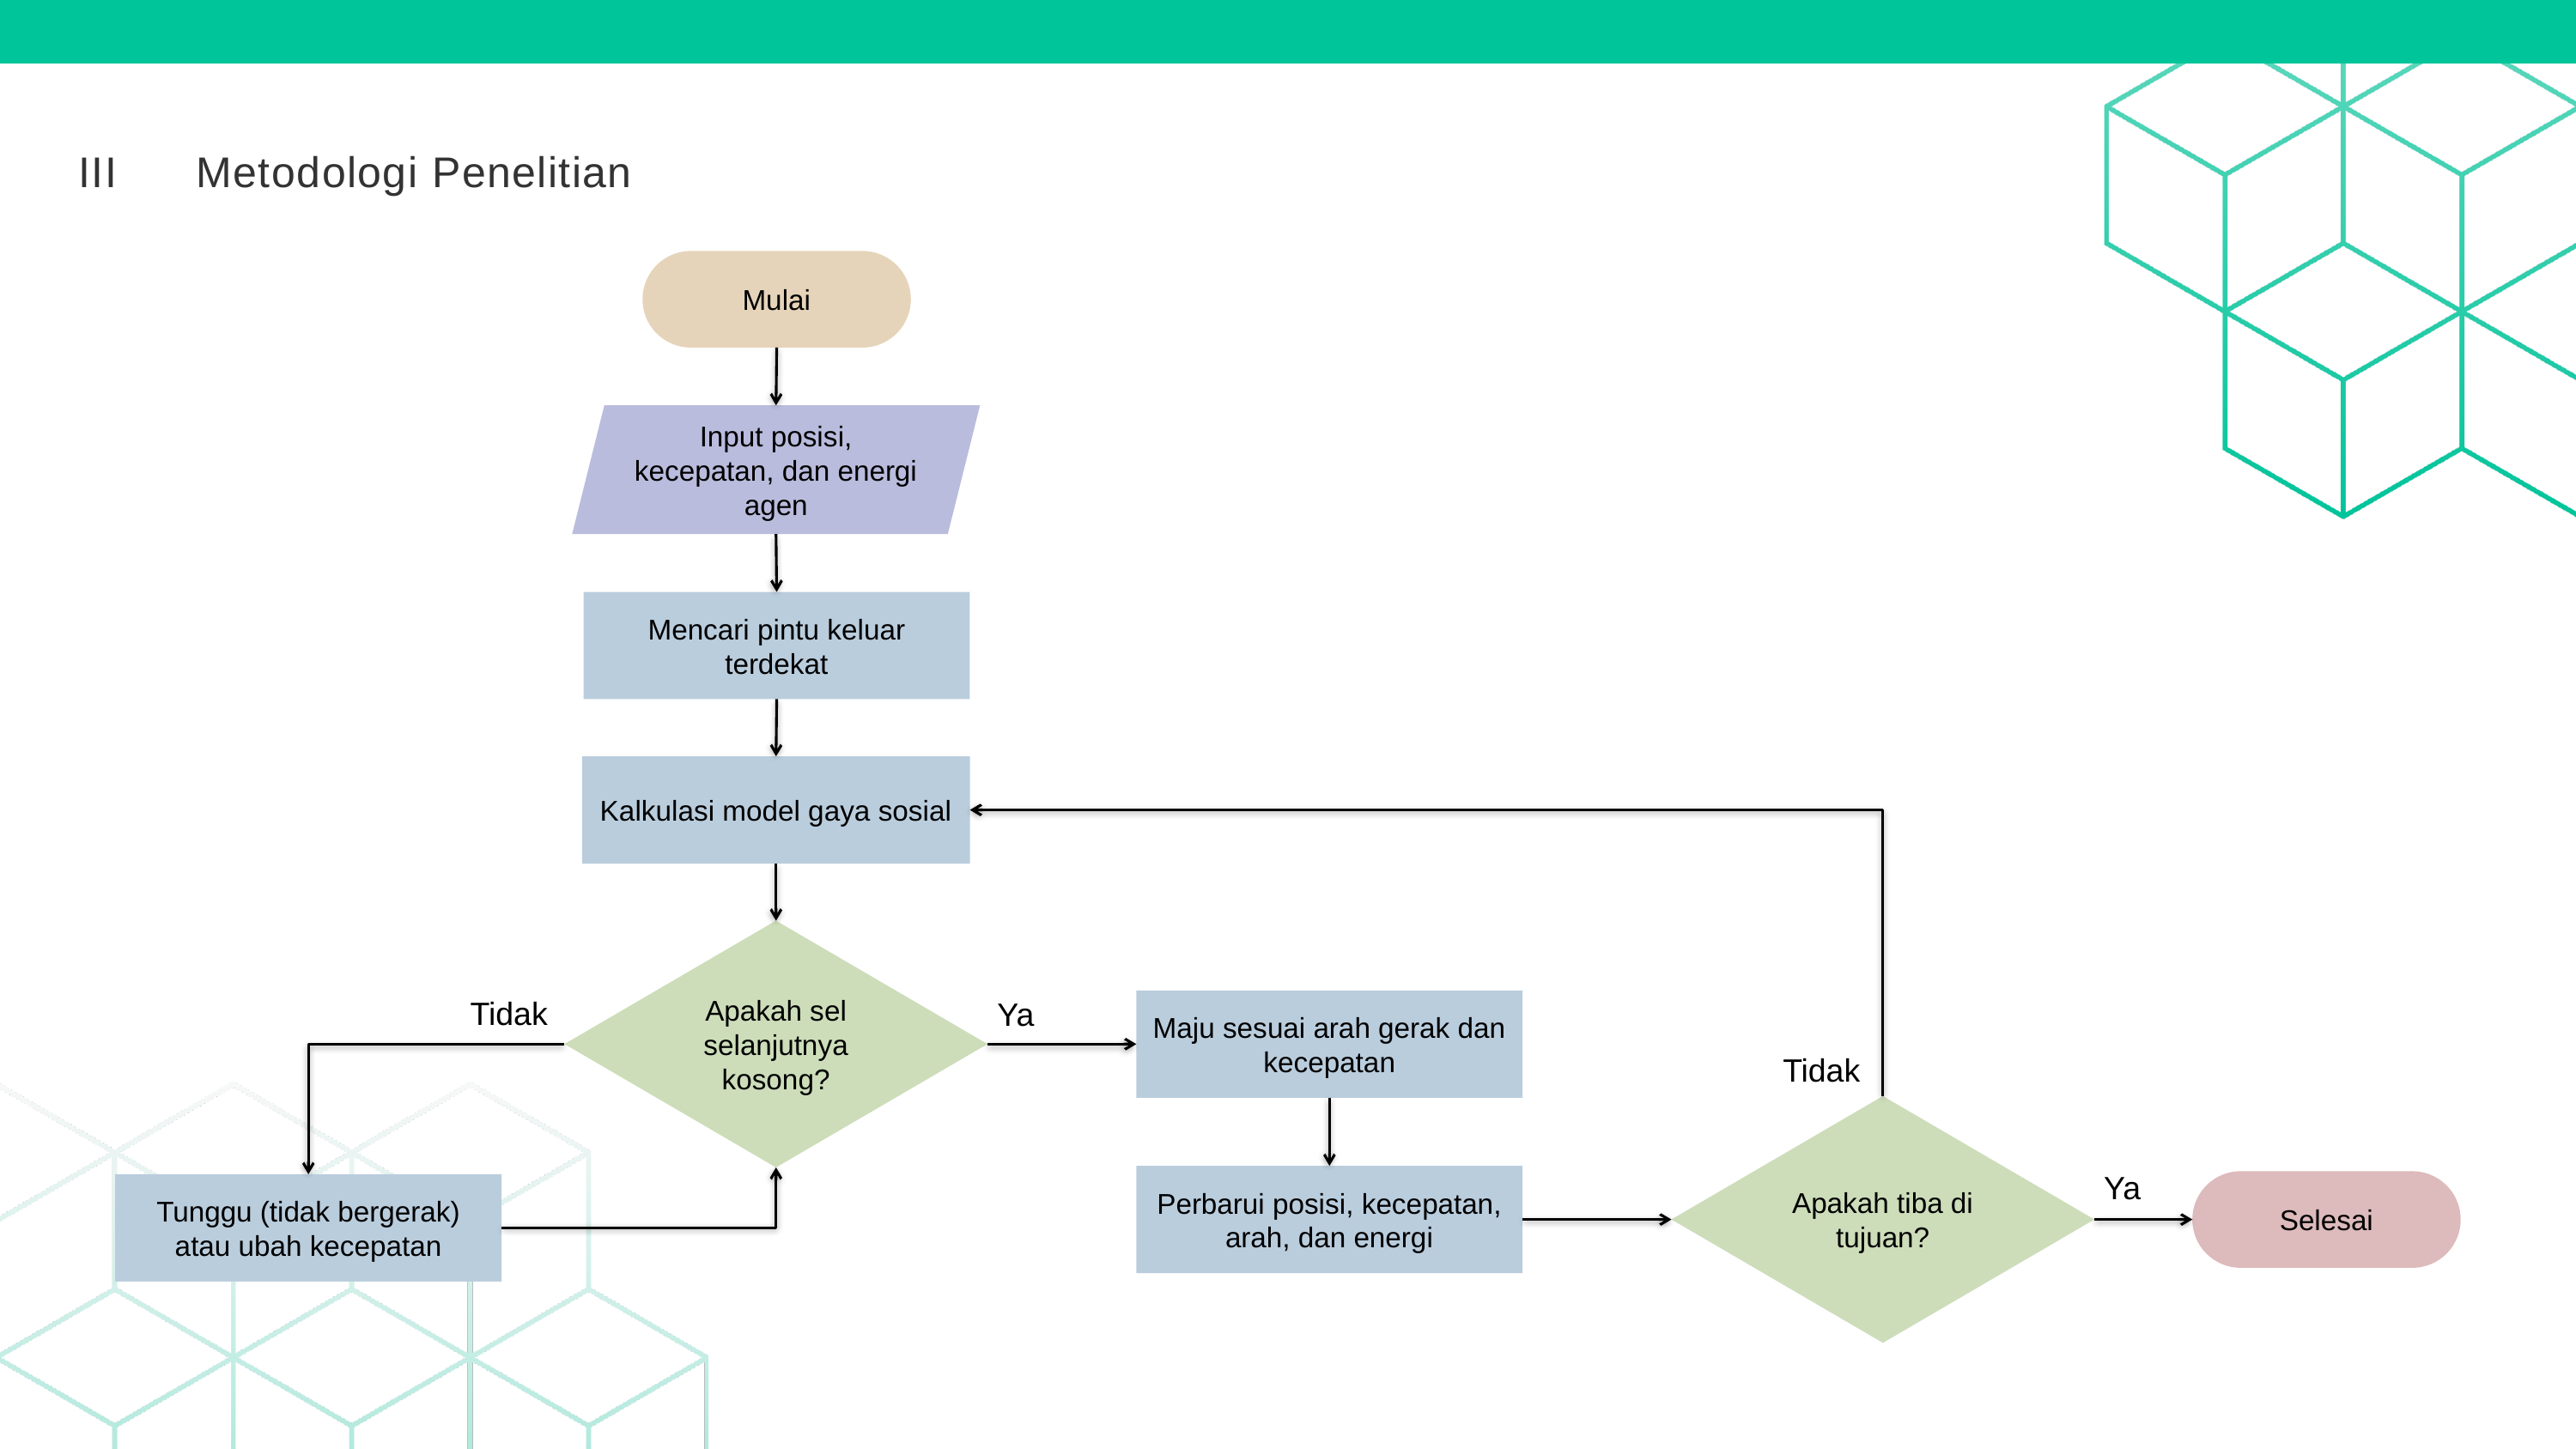

III
Metodologi Penelitian
Mulai
Input posisi, kecepatan, dan energi agen
Mencari pintu keluar terdekat
Kalkulasi model gaya sosial
Apakah sel selanjutnya kosong?
Tidak
Ya
Maju sesuai arah gerak dan kecepatan
Tidak
Apakah tiba di tujuan?
Ya
Perbarui posisi, kecepatan, arah, dan energi
Selesai
Tunggu (tidak bergerak) atau ubah kecepatan